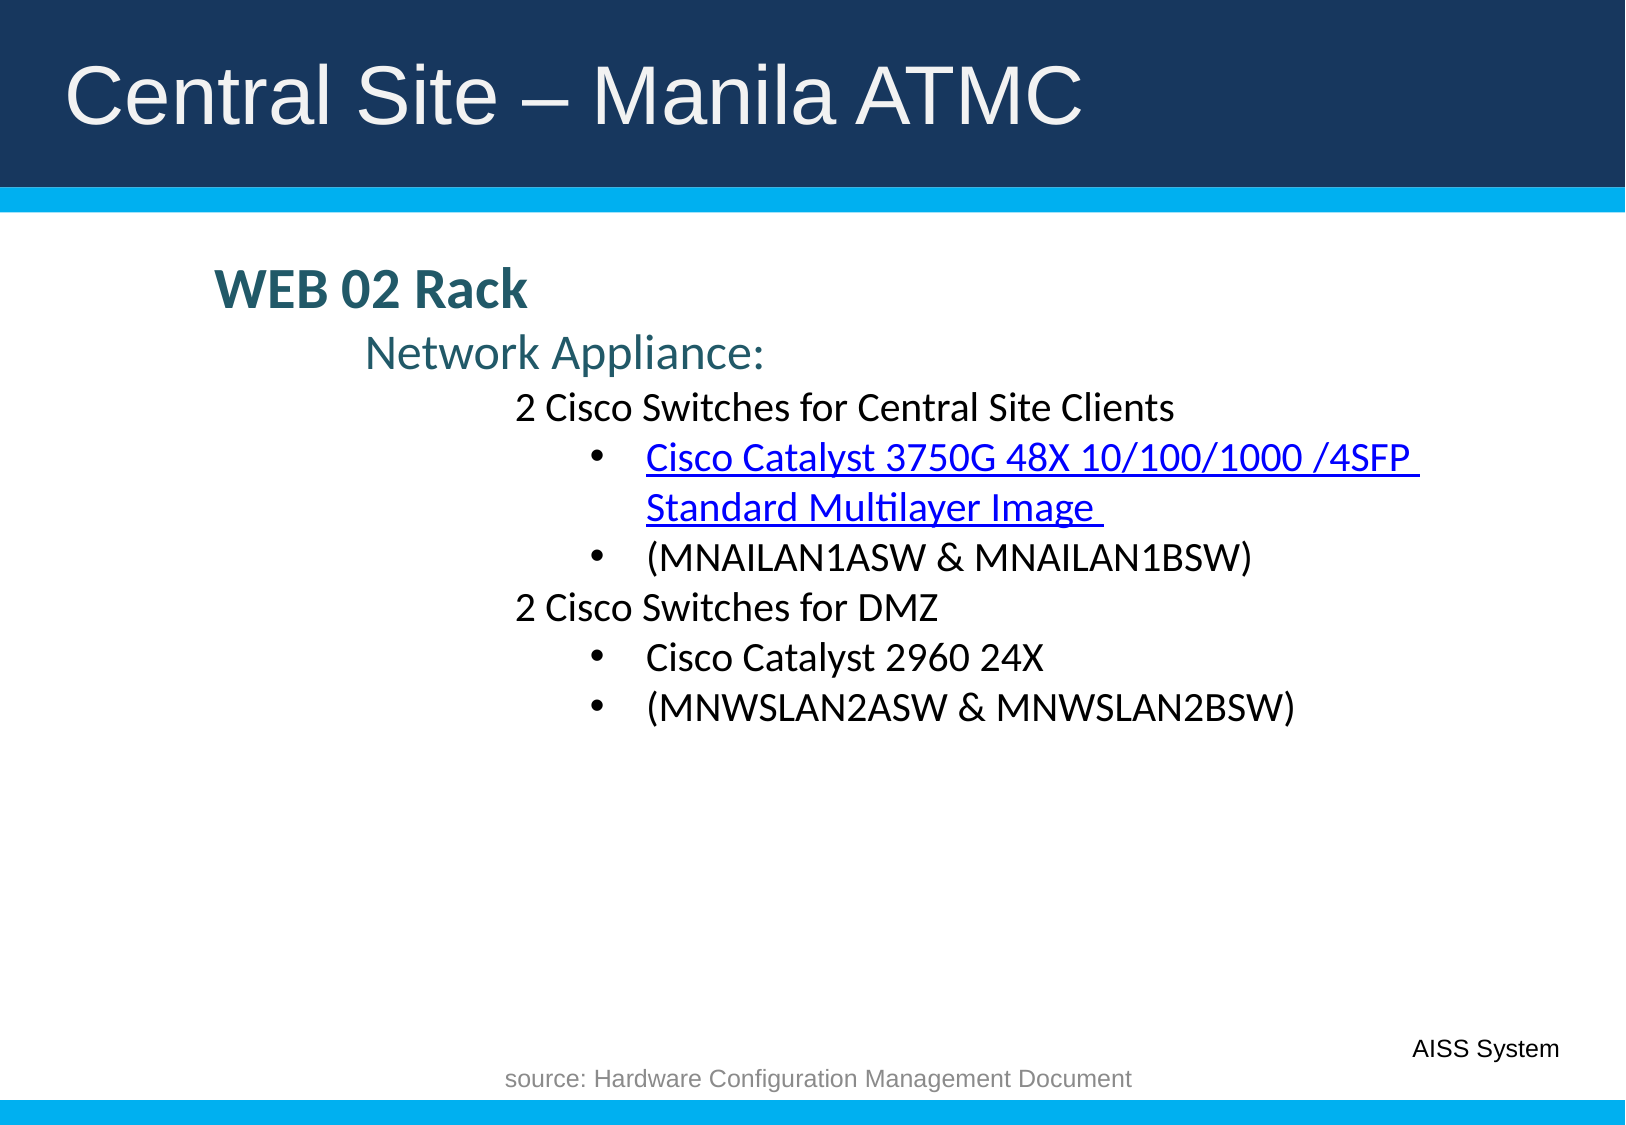

Central Site – Manila ATMC

Title

	WEB 02 Rack
		Network Appliance:
			2 Cisco Switches for Central Site Clients
Cisco Catalyst 3750G 48X 10/100/1000 /4SFP Standard Multilayer Image
(MNAILAN1ASW & MNAILAN1BSW)
 			2 Cisco Switches for DMZ
Cisco Catalyst 2960 24X
(MNWSLAN2ASW & MNWSLAN2BSW)

AISS System
source: Hardware Configuration Management Document